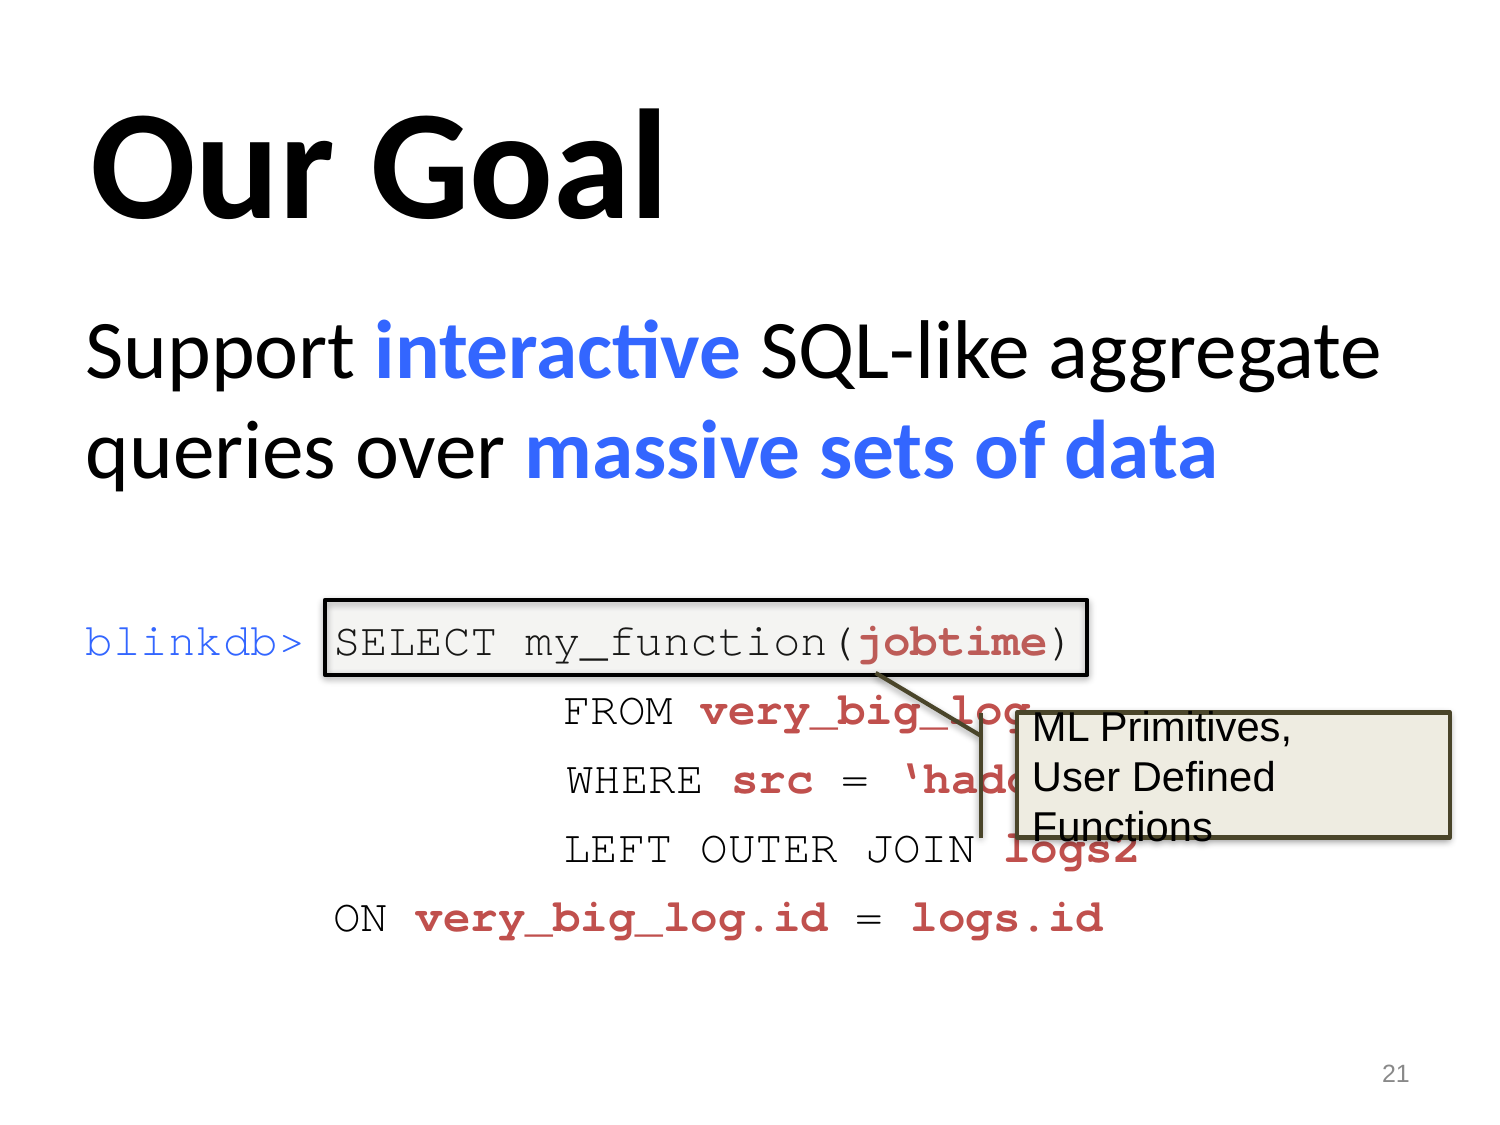

# Our Goal
Support interactive SQL-like aggregate queries over massive sets of data

blinkdb> SELECT my_function(jobtime)
			 FROM very_big_log
			   WHERE src = ‘hadoop’
			 LEFT OUTER JOIN logs2
         ON very_big_log.id = logs.id

ML Primitives,
User Defined Functions
21